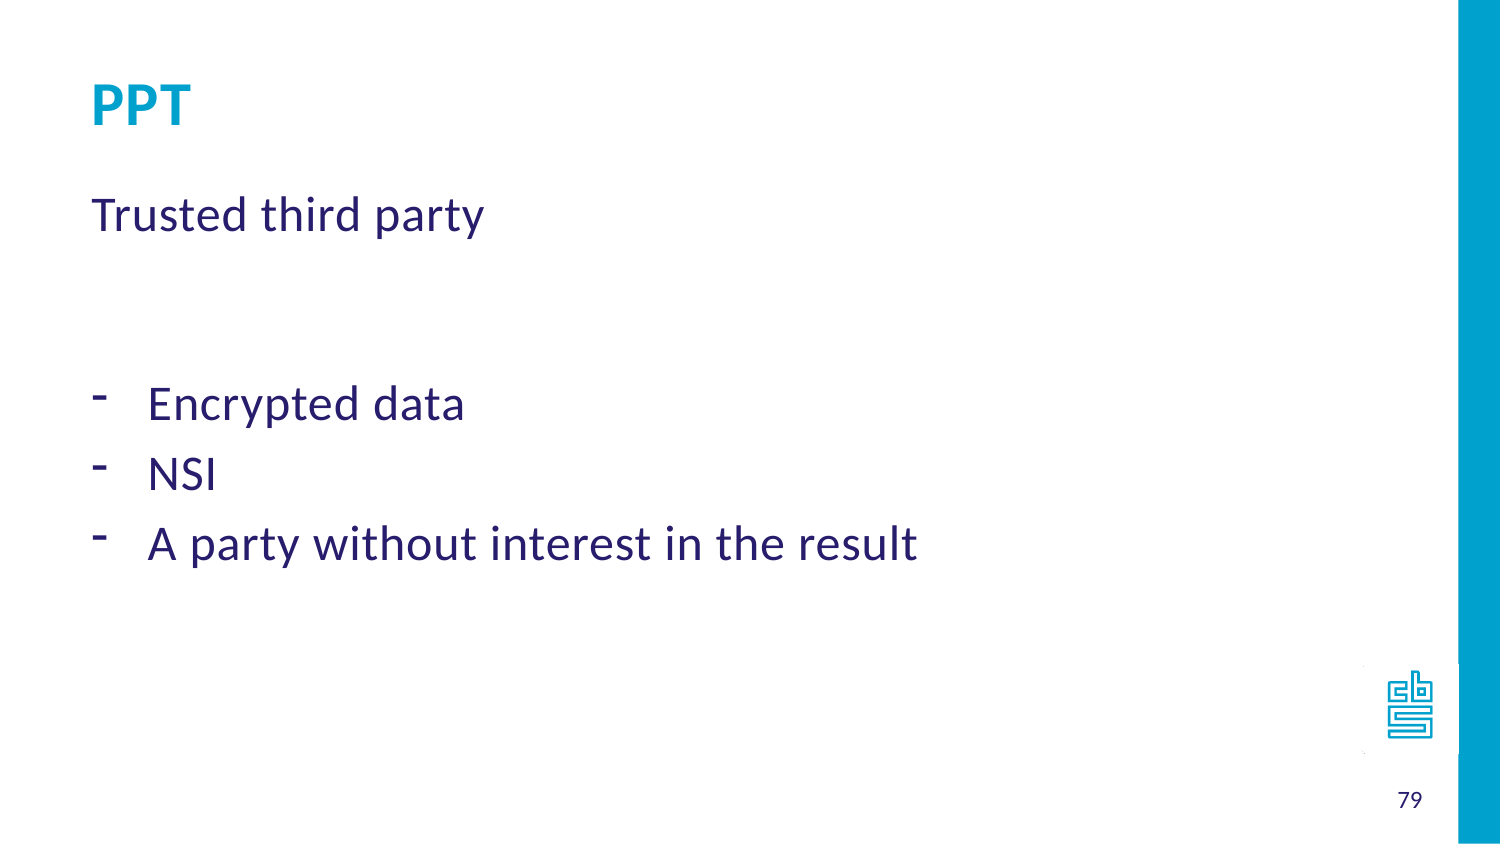

PPT

Trusted third party
Encrypted data
NSI
A party without interest in the result
79